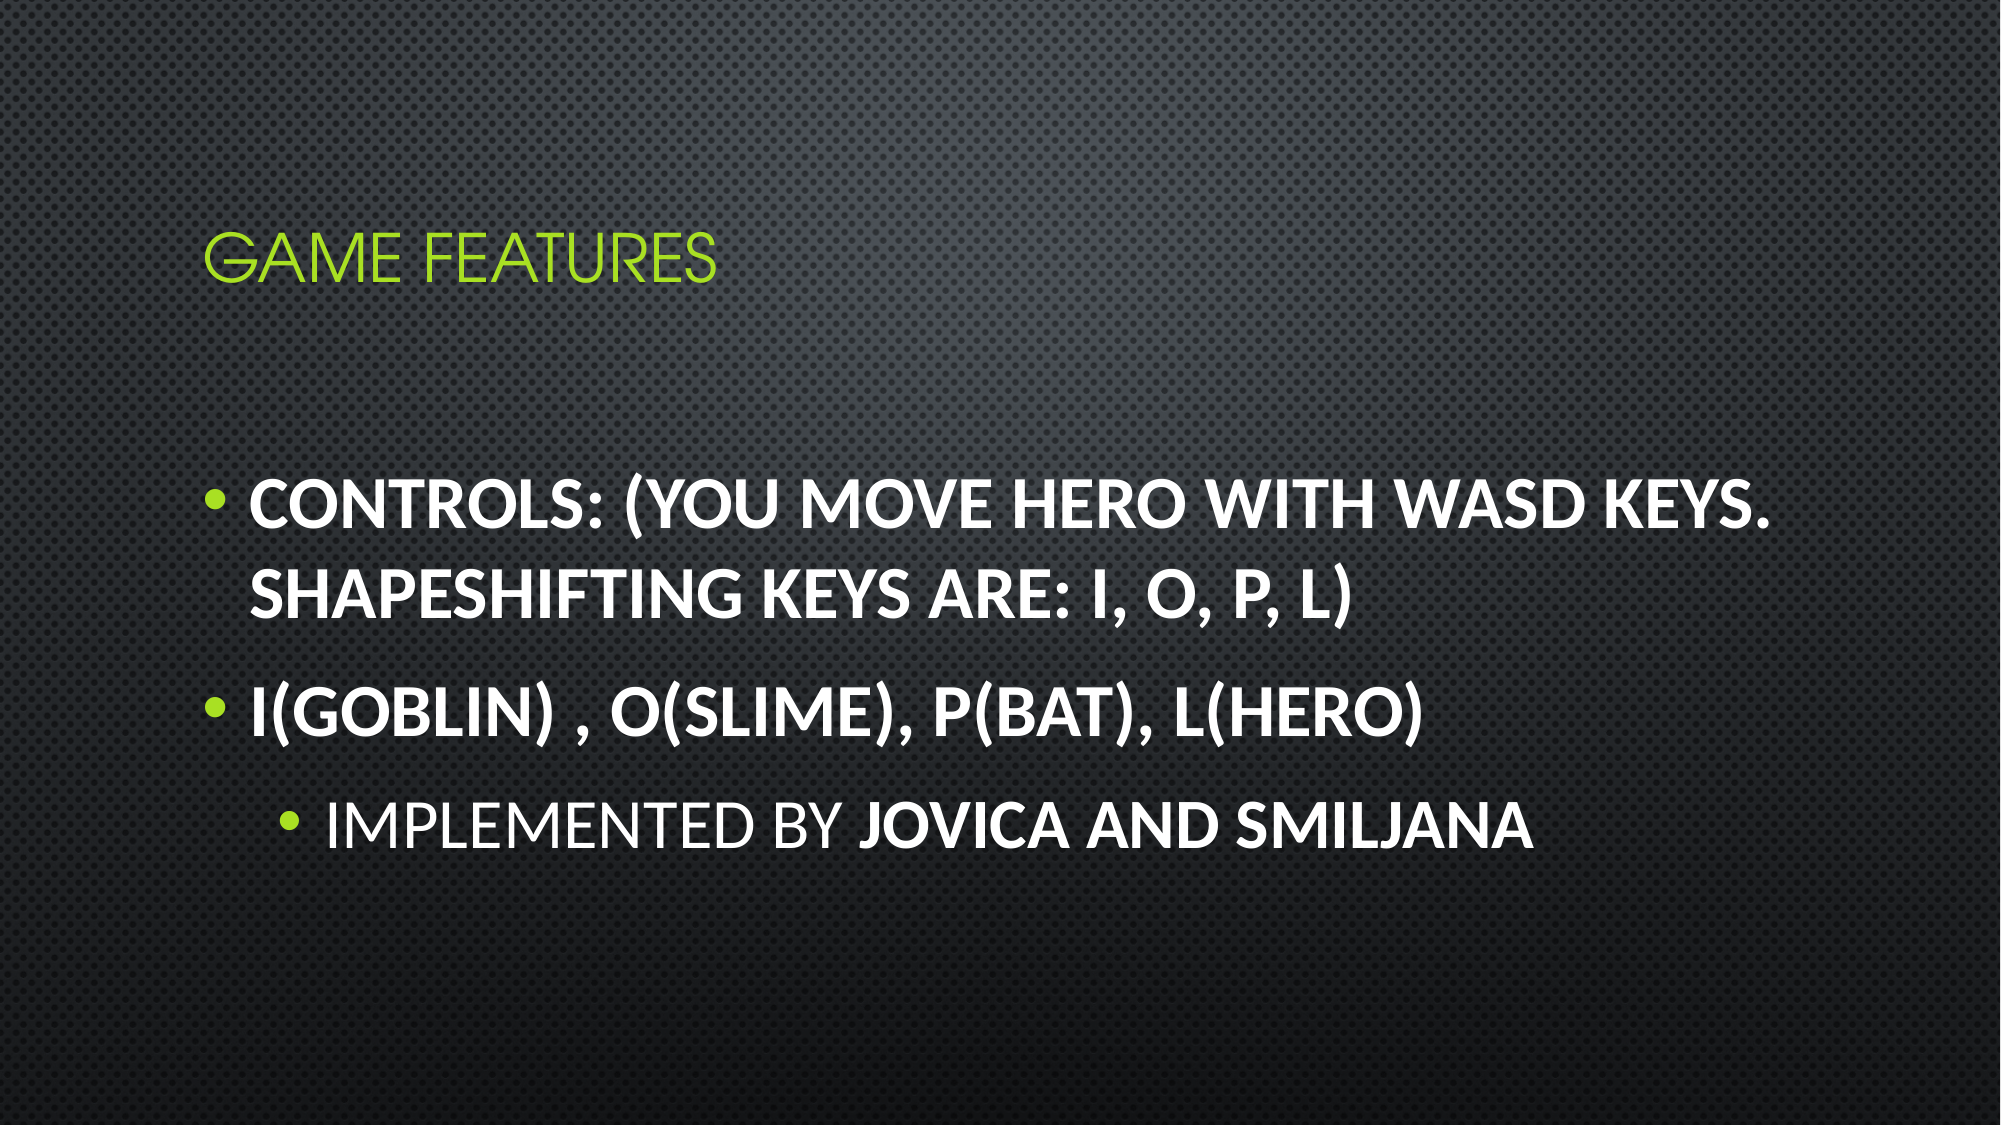

# GAME FEATURES
Controls: (you move hero with WASD keys. Shapeshifting keys are: i, o, p, l)
i(goblin) , o(slime), p(bat), l(hero)
Implemented by Jovica and Smiljana